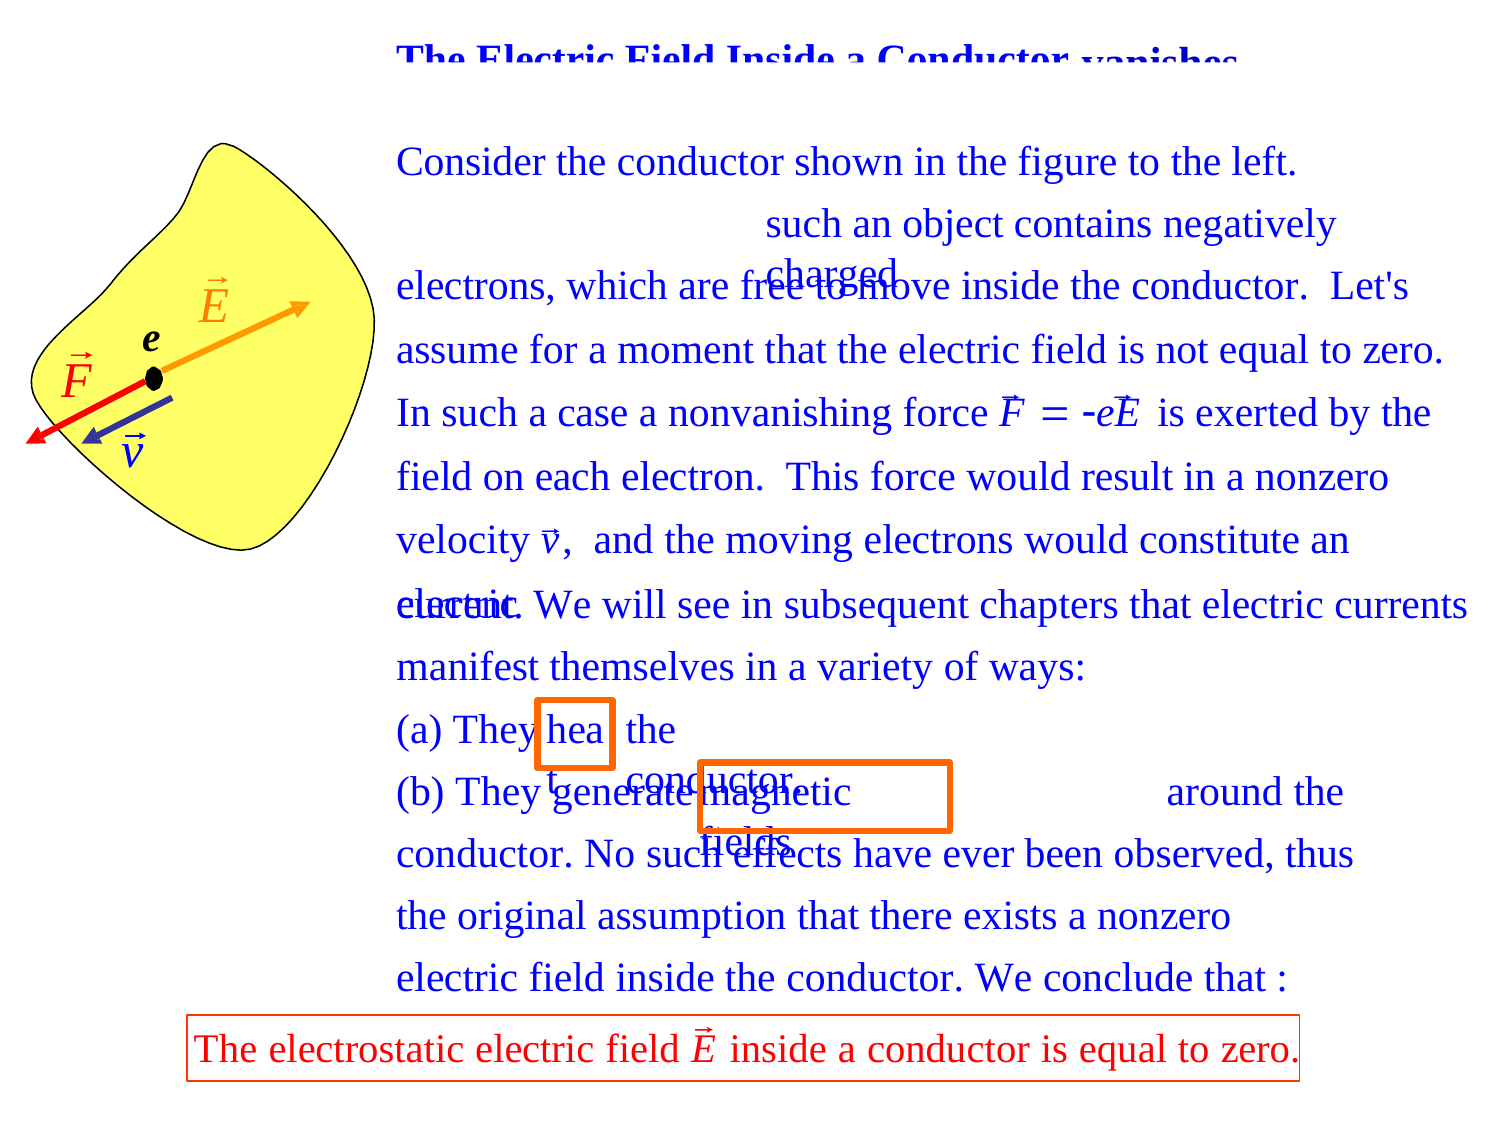

# The Electric Field Inside a Conductor vanishes

We shall prove that the electric field inside a conductor vanishes.

Consider the conductor shown in the figure to the left.

such an object contains negatively charged
It is an

experimental fact that

electrons, which are free to move inside the conductor.  Let's assume for a moment that the electric field is not equal to zero. In such a case a nonvanishing force F = −eE	is exerted by the field on each electron.  This force would result in a nonzero velocity v,  and the moving electrons would constitute an electric
E

e

F

v

current.
We will see in subsequent chapters that electric currents
manifest themselves in a variety of ways:

(a) They
heat
the conductor.
(b) They generate	around the conductor. No such effects have ever been observed, thus the original assumption that there exists a nonzero electric field inside the conductor. We conclude that :

The electrostatic electric field E inside a conductor is equal to zero.

magnetic fields